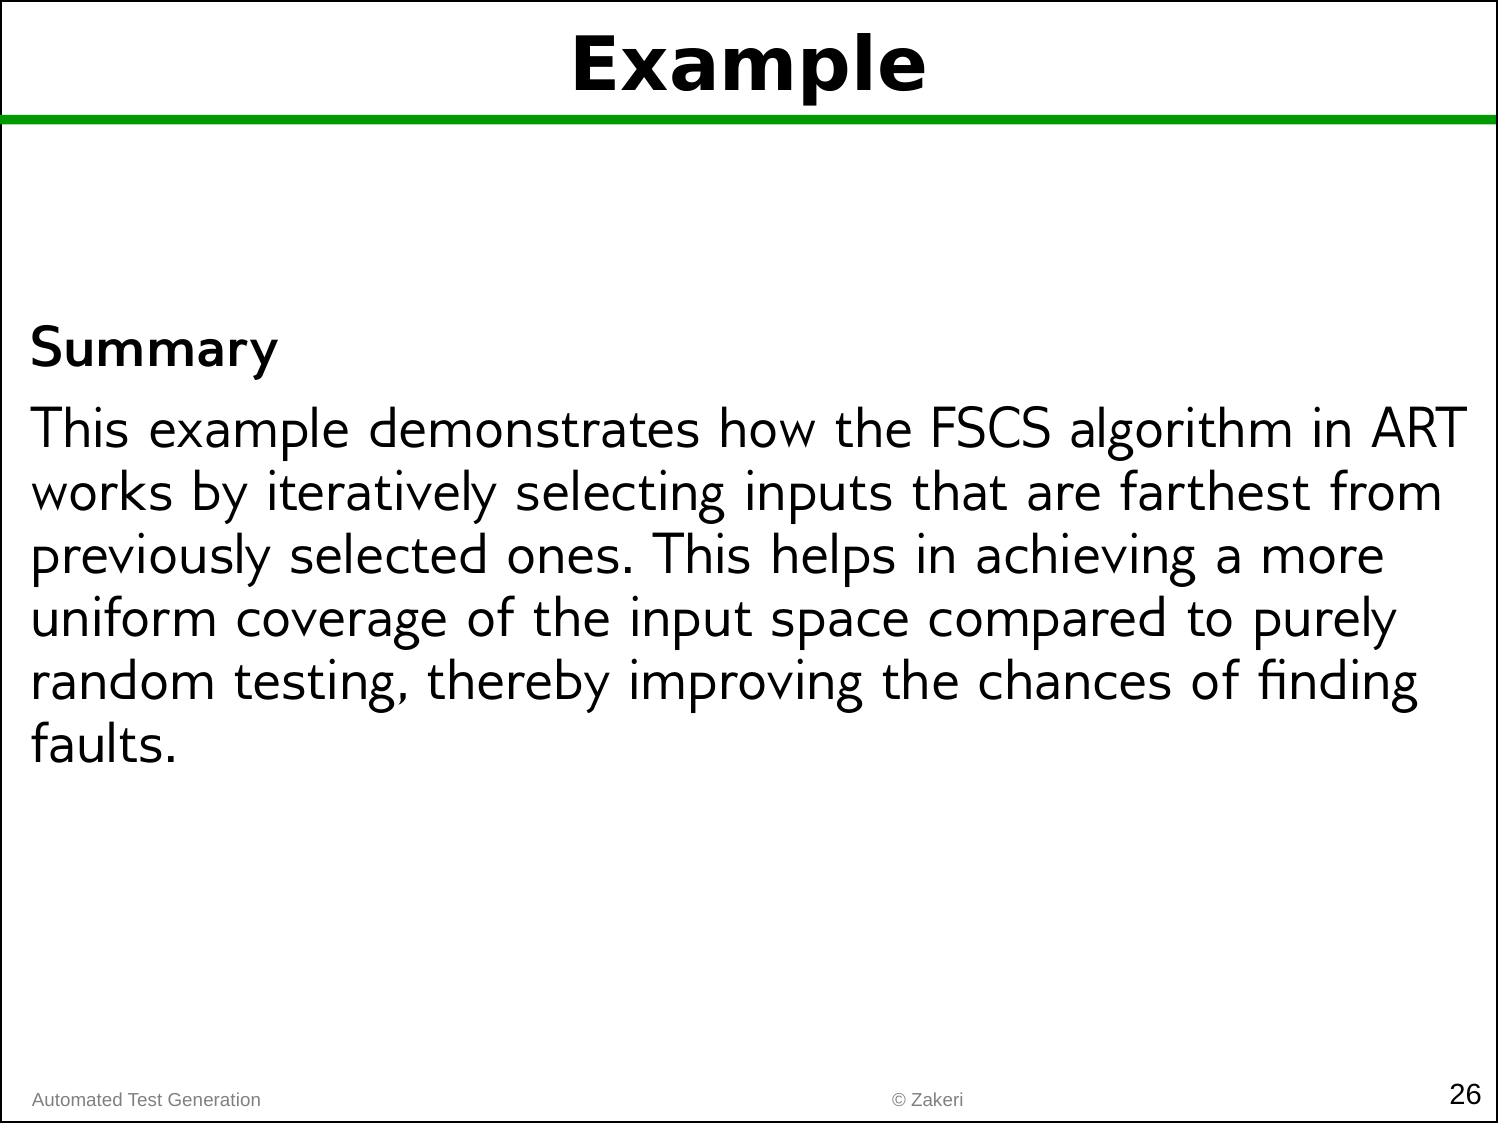

# Example

Summary
This example demonstrates how the FSCS algorithm in ART works by iteratively selecting inputs that are farthest from previously selected ones. This helps in achieving a more uniform coverage of the input space compared to purely random testing, thereby improving the chances of finding faults.
26
© Zakeri
Automated Test Generation